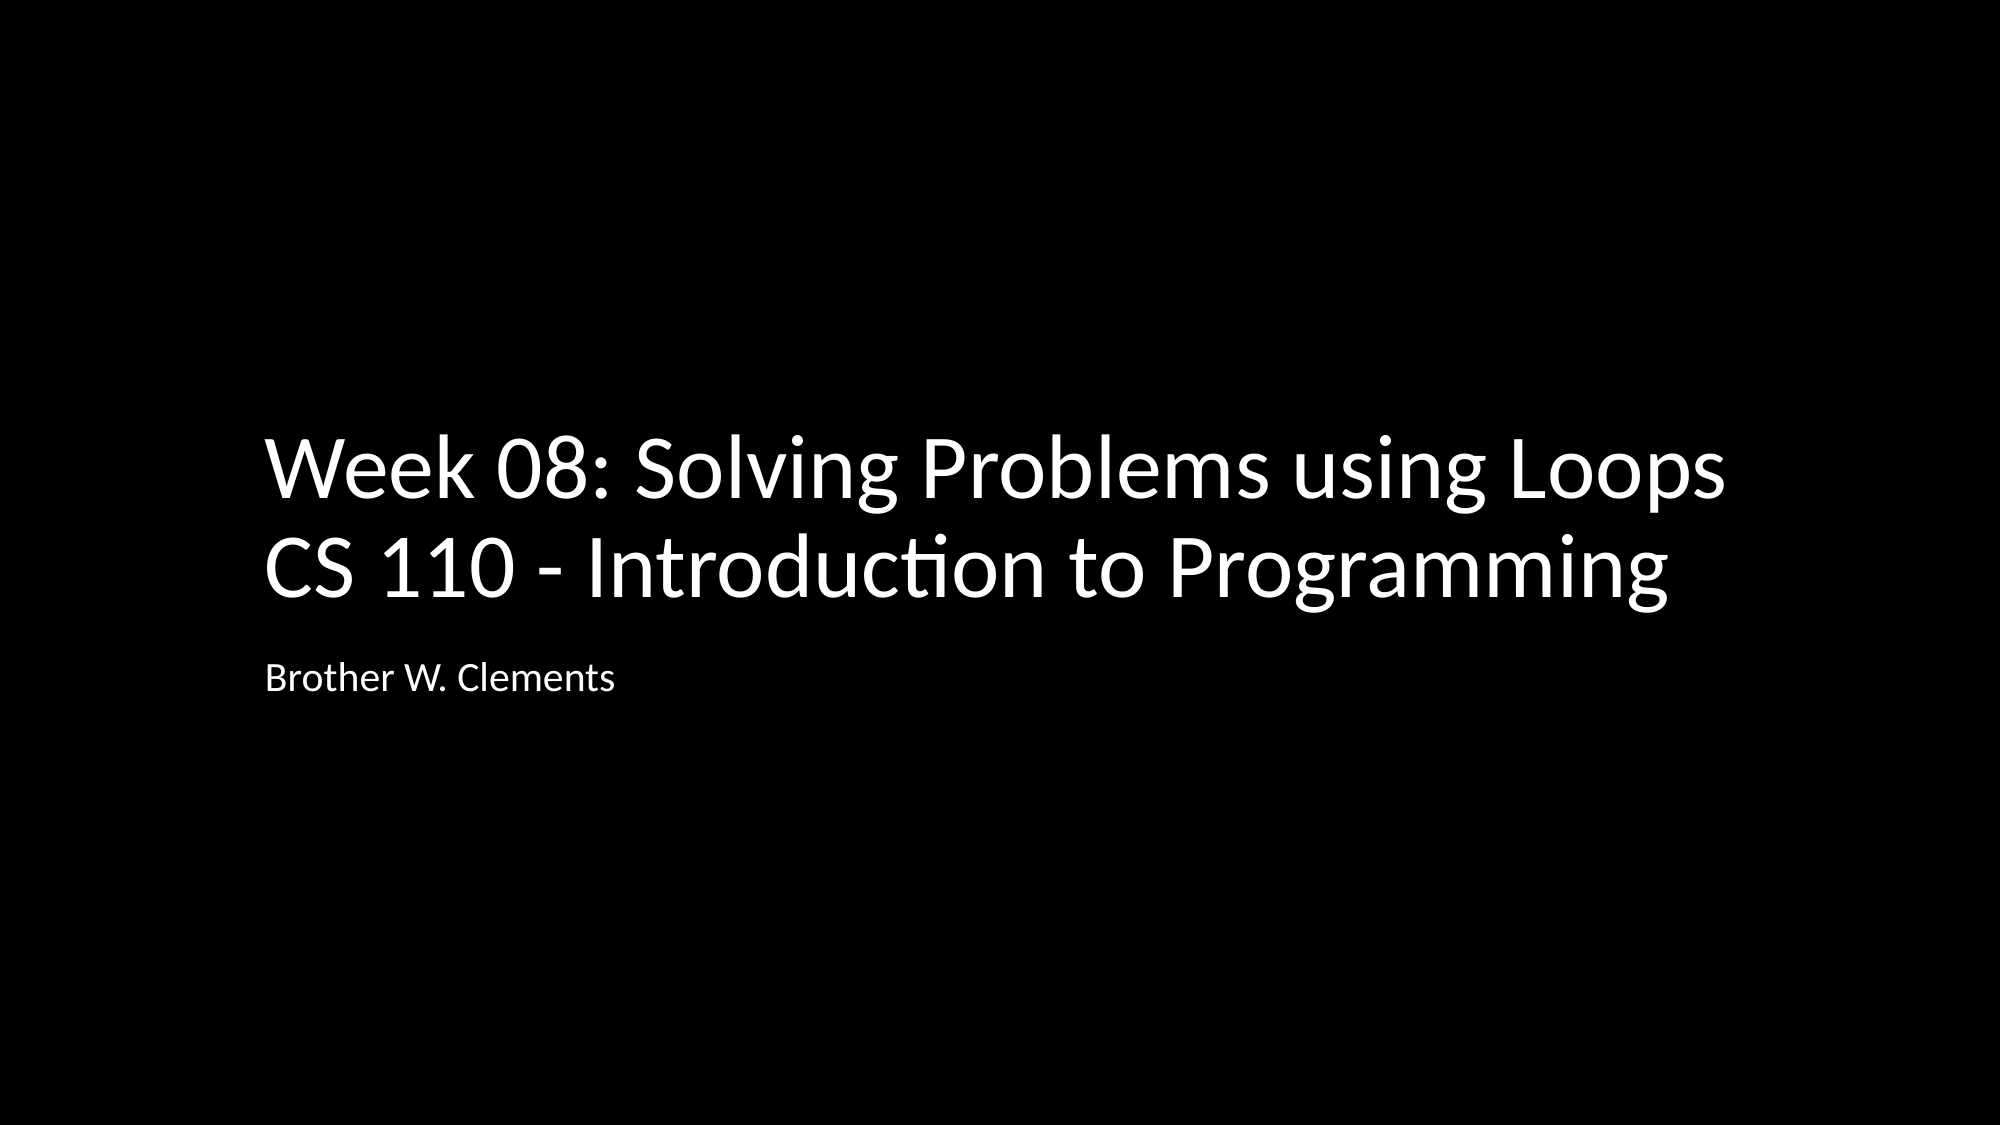

# Week 08: Solving Problems using Loops CS 110 - Introduction to Programming
Brother W. Clements